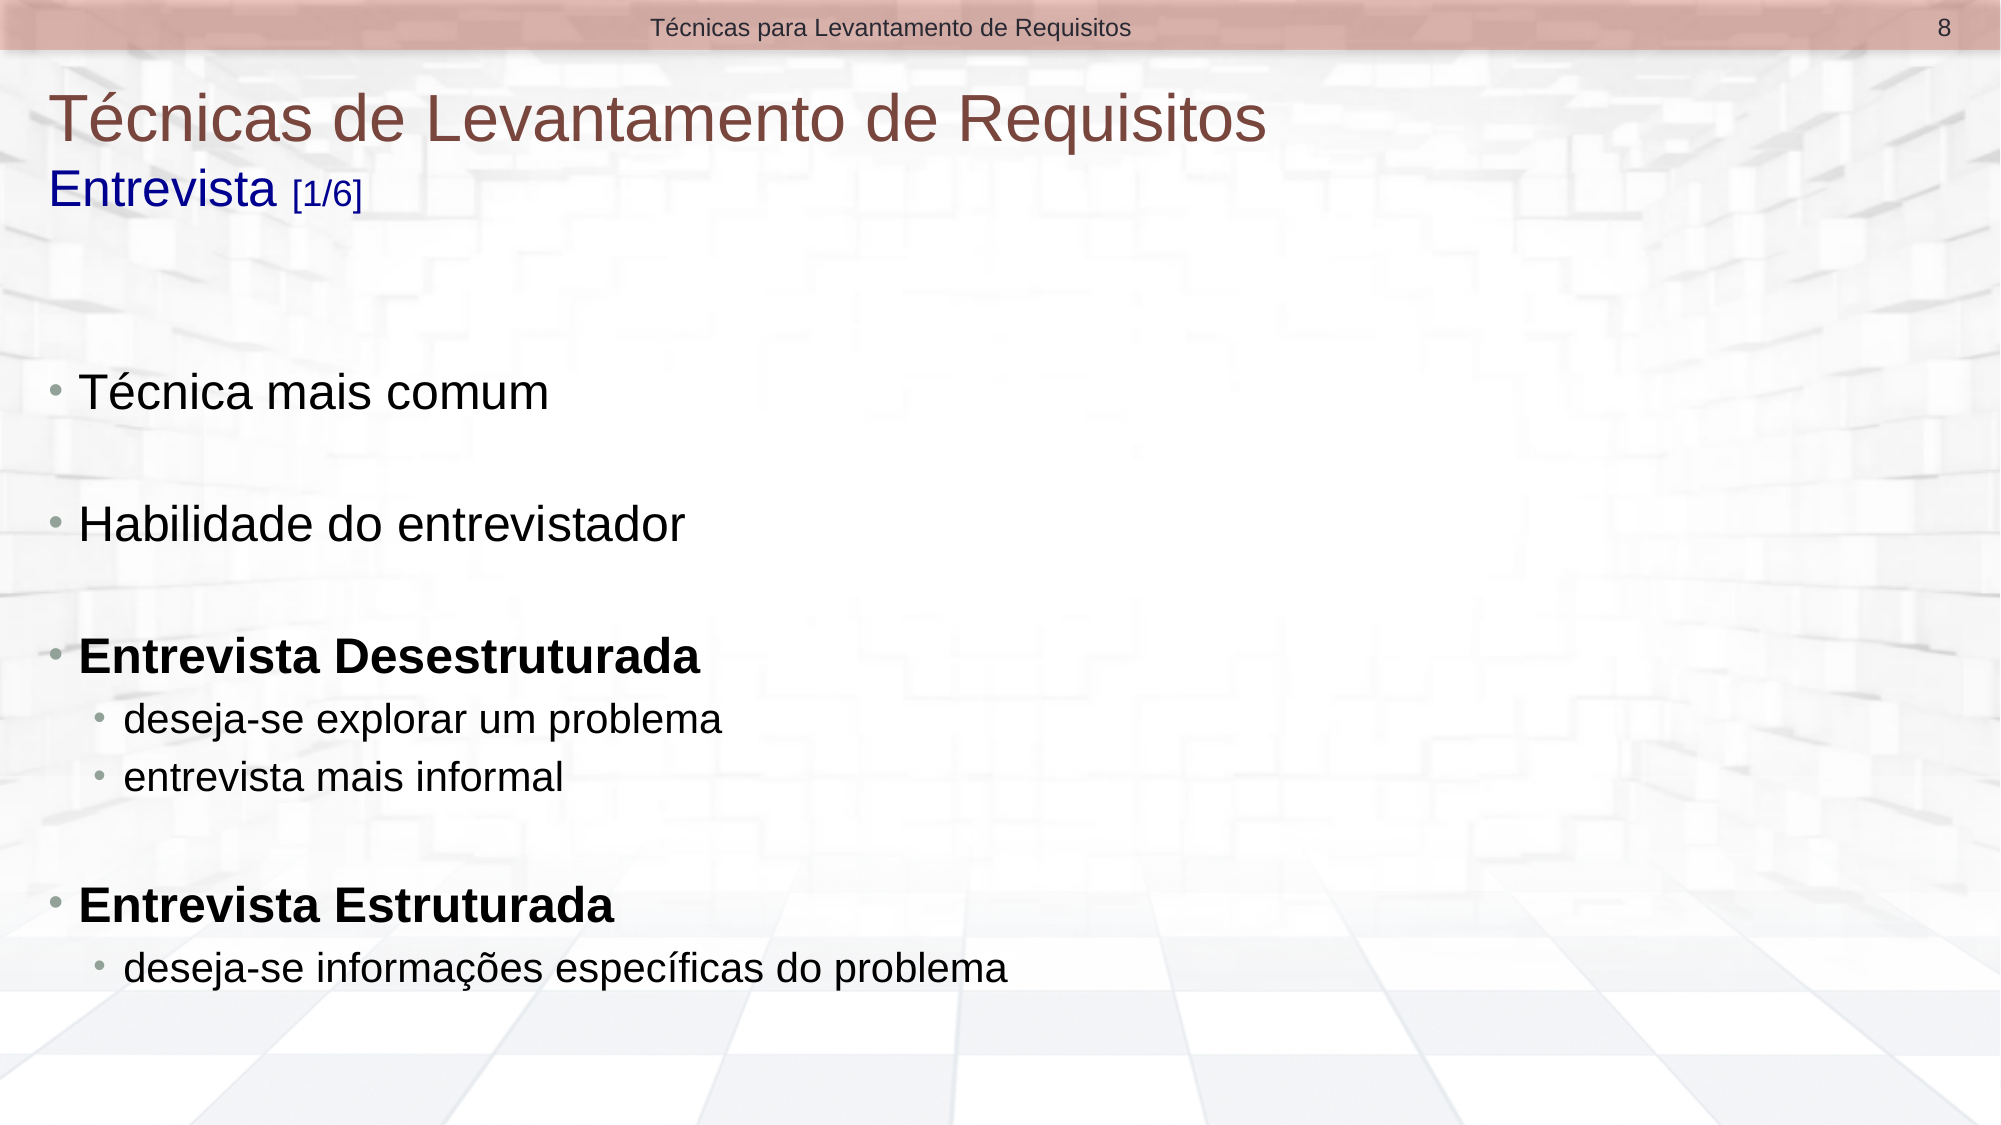

8
Técnicas para Levantamento de Requisitos
# Técnicas de Levantamento de Requisitos Entrevista [1/6]
Técnica mais comum

Habilidade do entrevistador

Entrevista Desestruturada
deseja-se explorar um problema
entrevista mais informal

Entrevista Estruturada
deseja-se informações específicas do problema